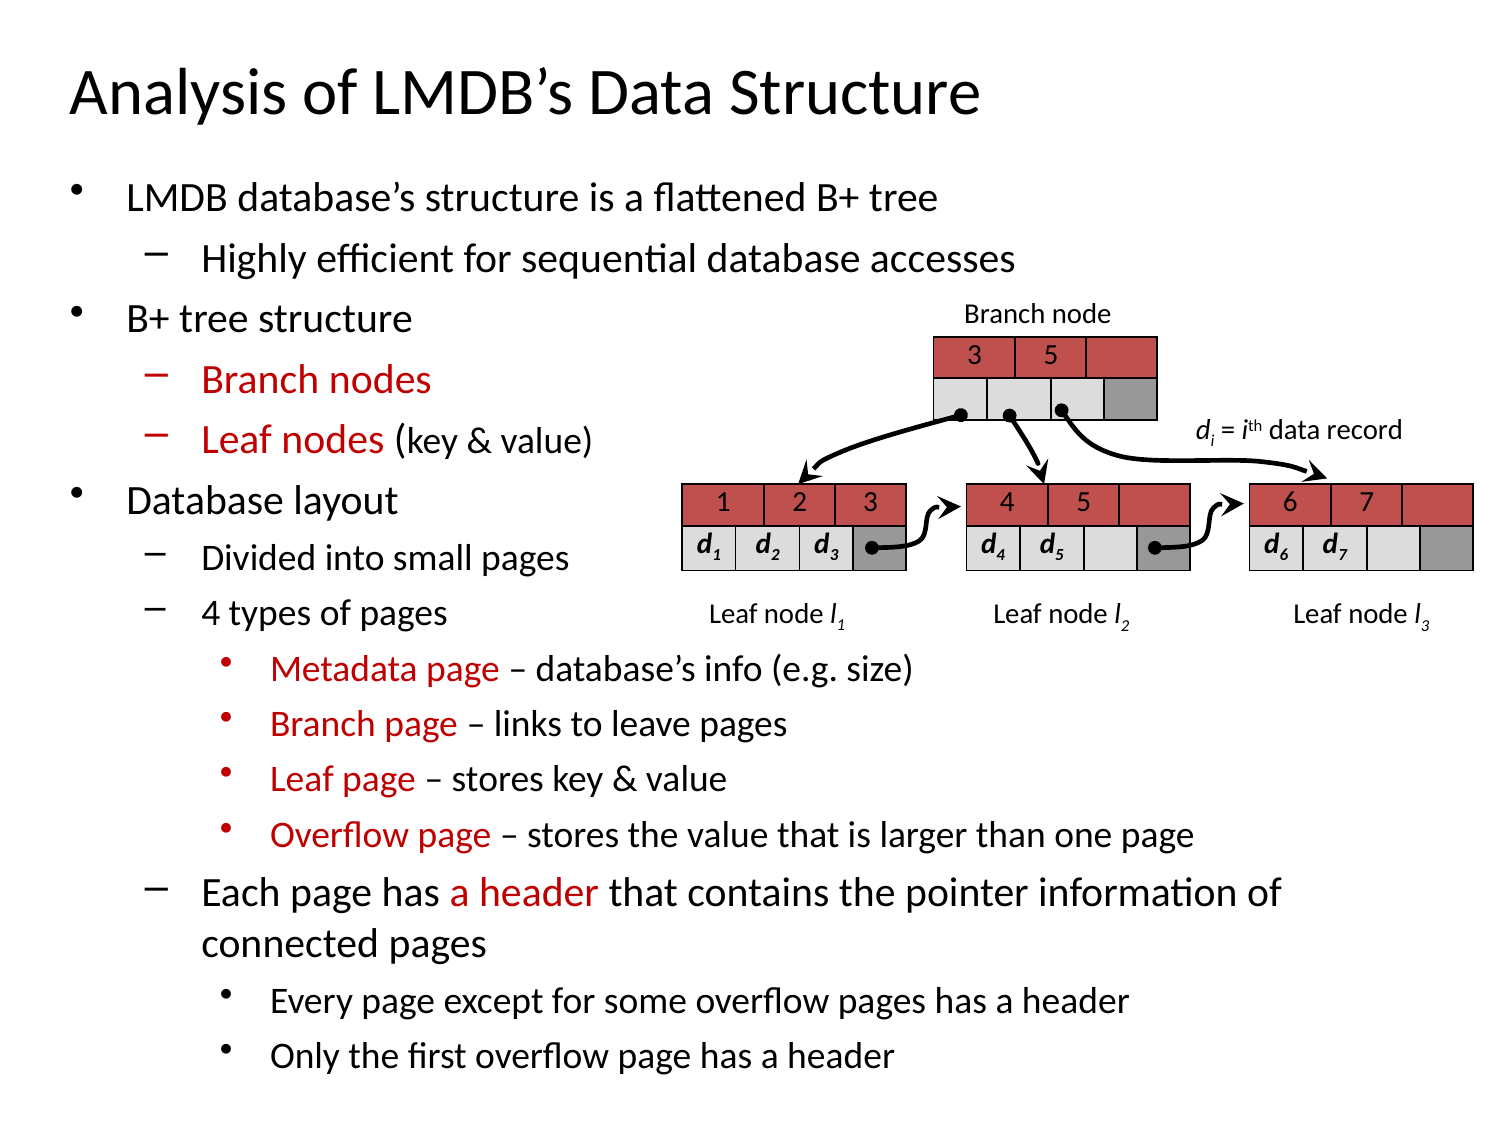

# Analysis of LMDB’s Data Structure
LMDB database’s structure is a flattened B+ tree
Highly efficient for sequential database accesses
B+ tree structure
Branch nodes
Leaf nodes (key & value)
Database layout
Divided into small pages
4 types of pages
Metadata page – database’s info (e.g. size)
Branch page – links to leave pages
Leaf page – stores key & value
Overflow page – stores the value that is larger than one page
Each page has a header that contains the pointer information of connected pages
Every page except for some overflow pages has a header
Only the first overflow page has a header
Branch node
| 3 |  | 5 |  |  |  |
| --- | --- | --- | --- | --- | --- |
|  |  |  |  |  |  |
di = ith data record

| 1 |  | 2 |  | 3 |  |
| --- | --- | --- | --- | --- | --- |
| d1 | d2 |  | d3 |  |  |
| 4 |  | 5 |  |  |  |
| --- | --- | --- | --- | --- | --- |
| d4 | d5 |  |  |  |  |
| 6 |  | 7 |  |  |  |
| --- | --- | --- | --- | --- | --- |
| d6 | d7 |  |  |  |  |

Leaf node l1
Leaf node l2
Leaf node l3
7